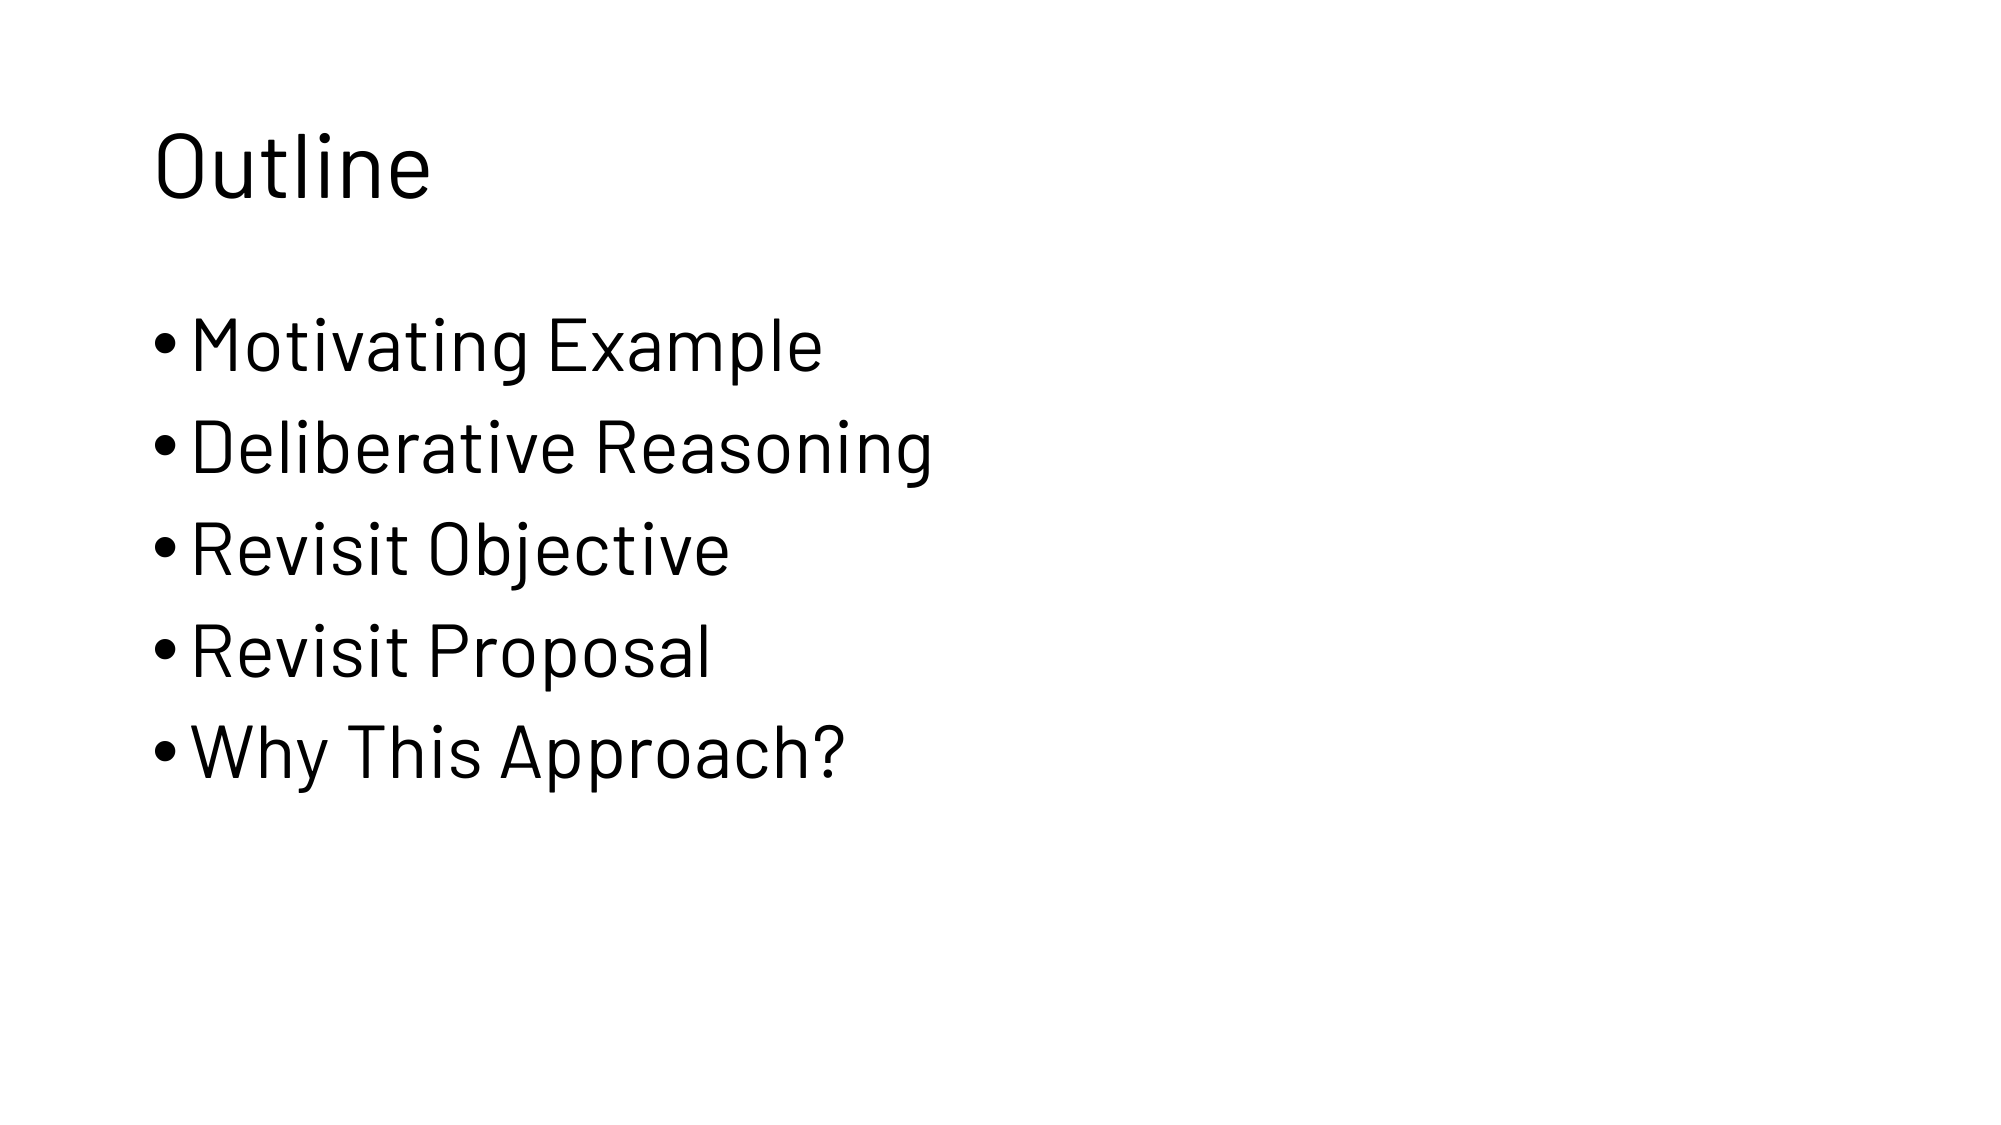

# Outline
Motivating Example
Deliberative Reasoning
Revisit Objective
Revisit Proposal
Why This Approach?